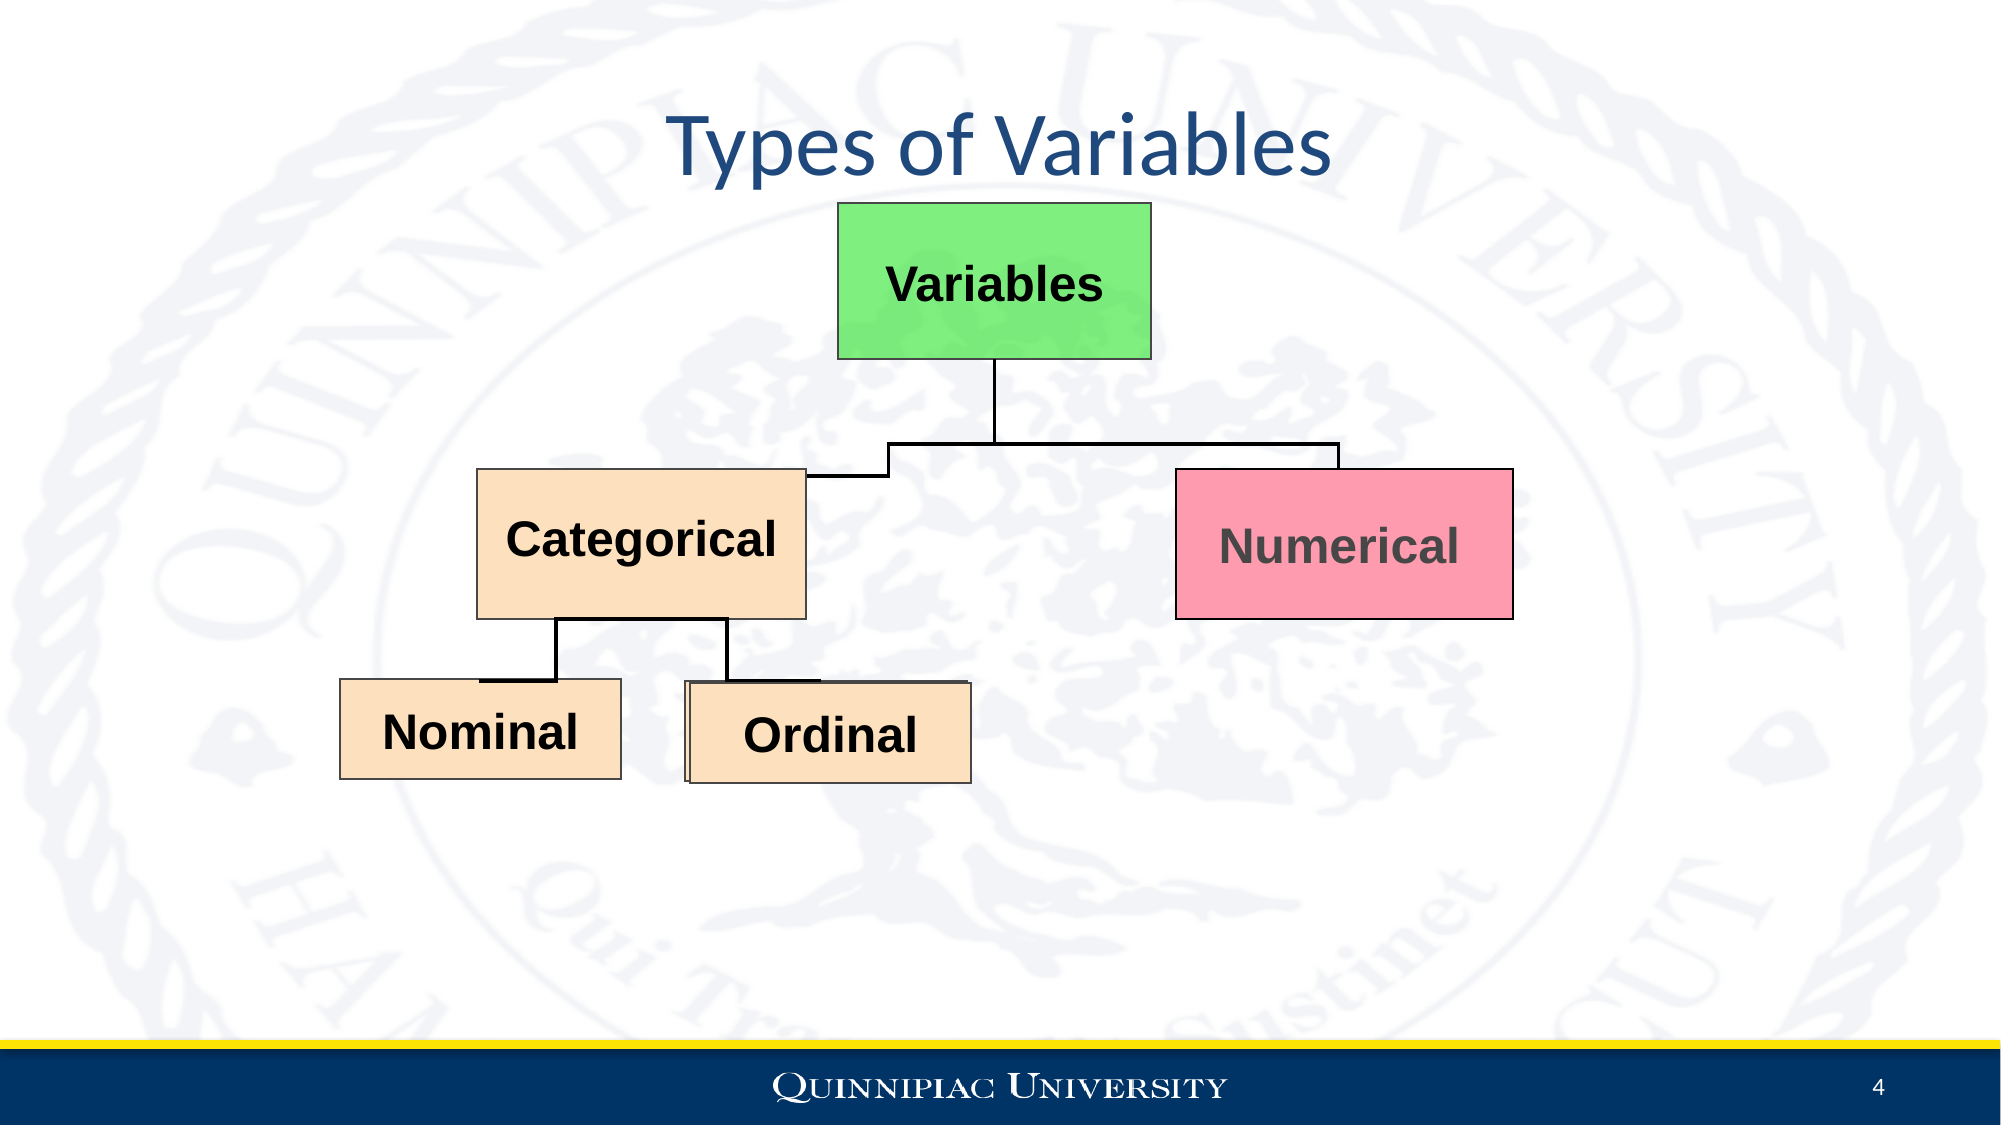

# Types of Variables
Variables

Categorical

Numerical

Nominal

Ordinal

Ordinal

4